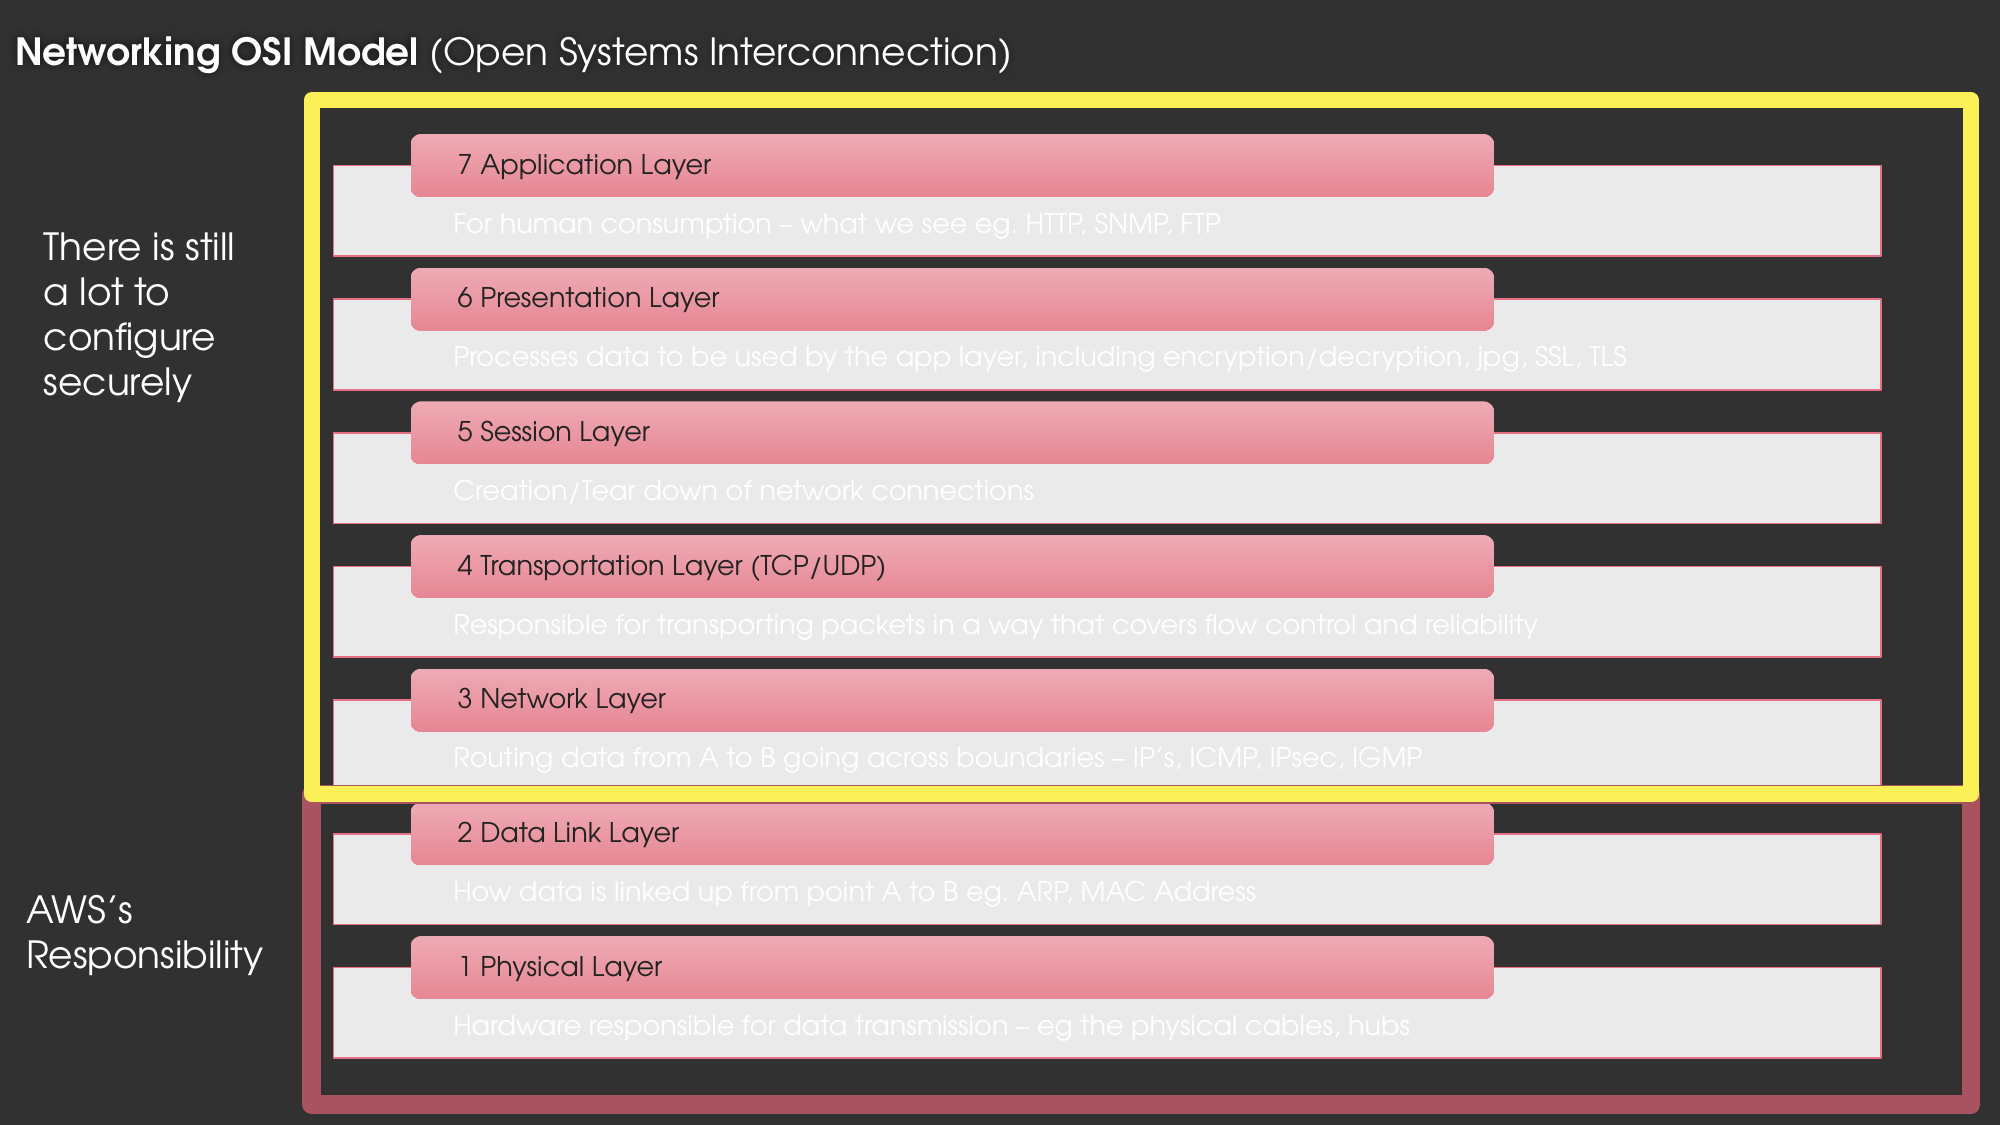

Networking OSI Model (Open Systems Interconnection)

For human consumption – what we see eg. HTTP, SNMP, FTP
7 Application Layer
Processes data to be used by the app layer, including encryption/decryption, jpg, SSL, TLS
6 Presentation Layer
Creation/Tear down of network connections
5 Session Layer
Responsible for transporting packets in a way that covers flow control and reliability
4 Transportation Layer (TCP/UDP)
Routing data from A to B going across boundaries – IP’s, ICMP, IPsec, IGMP
3 Network Layer
How data is linked up from point A to B eg. ARP, MAC Address
2 Data Link Layer
Hardware responsible for data transmission – eg the physical cables, hubs
1 Physical Layer
There is still
a lot to
configure
securely

AWS’s
Responsibility